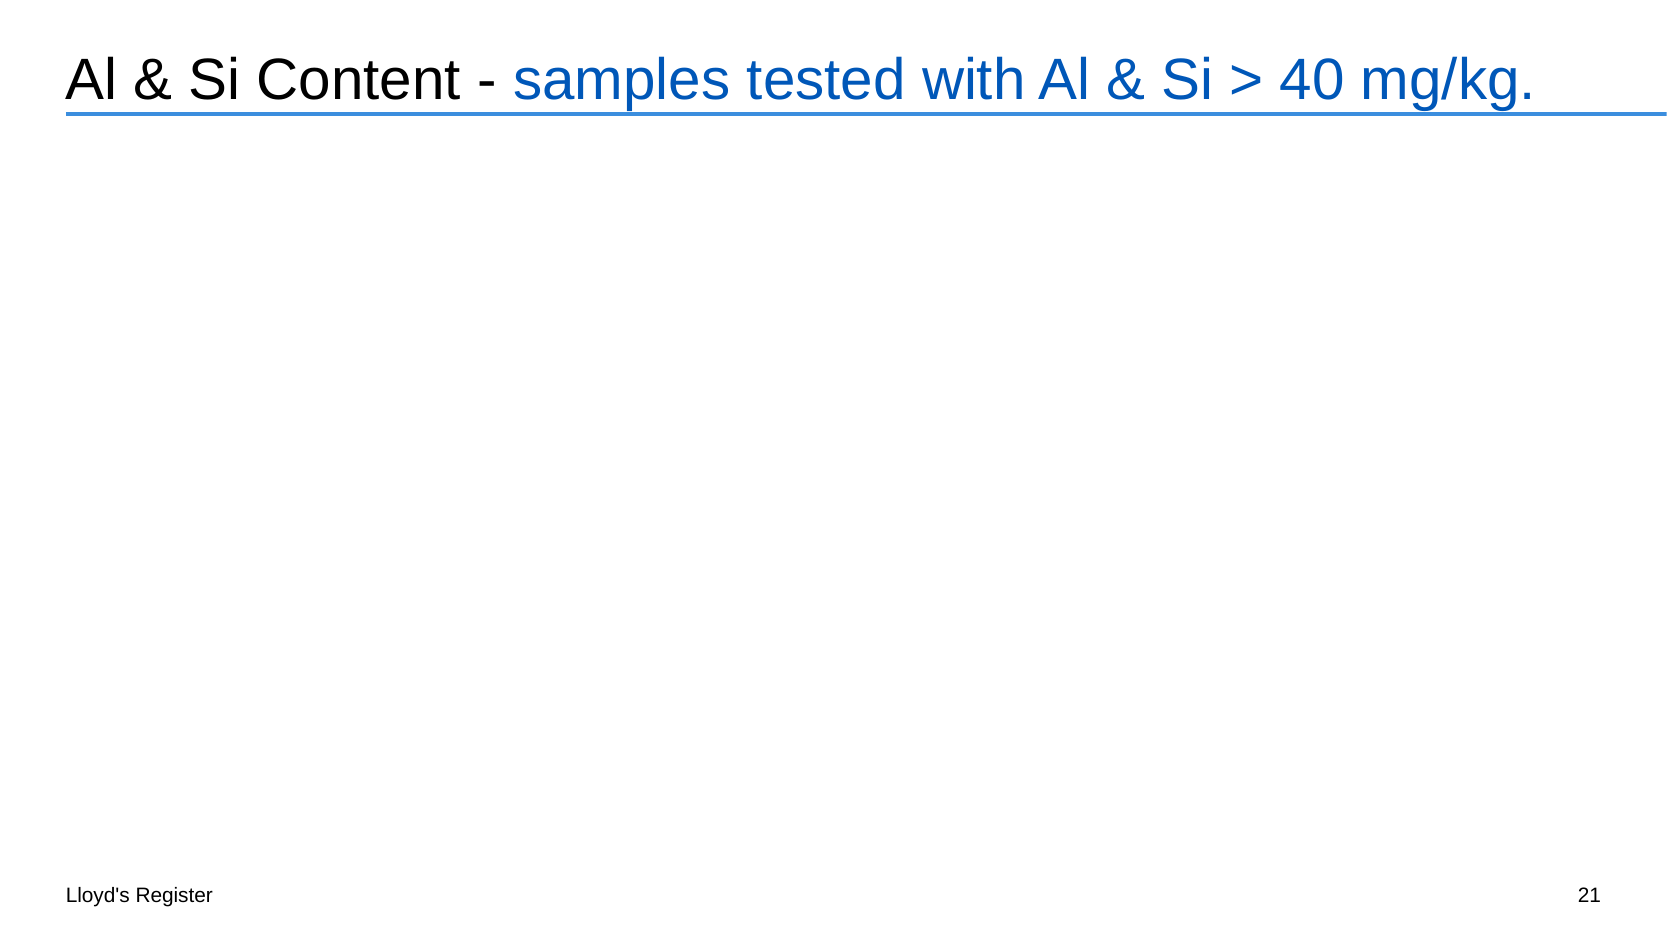

# Al & Si Content - samples tested with Al & Si > 40 mg/kg.
Lloyd's Register
21